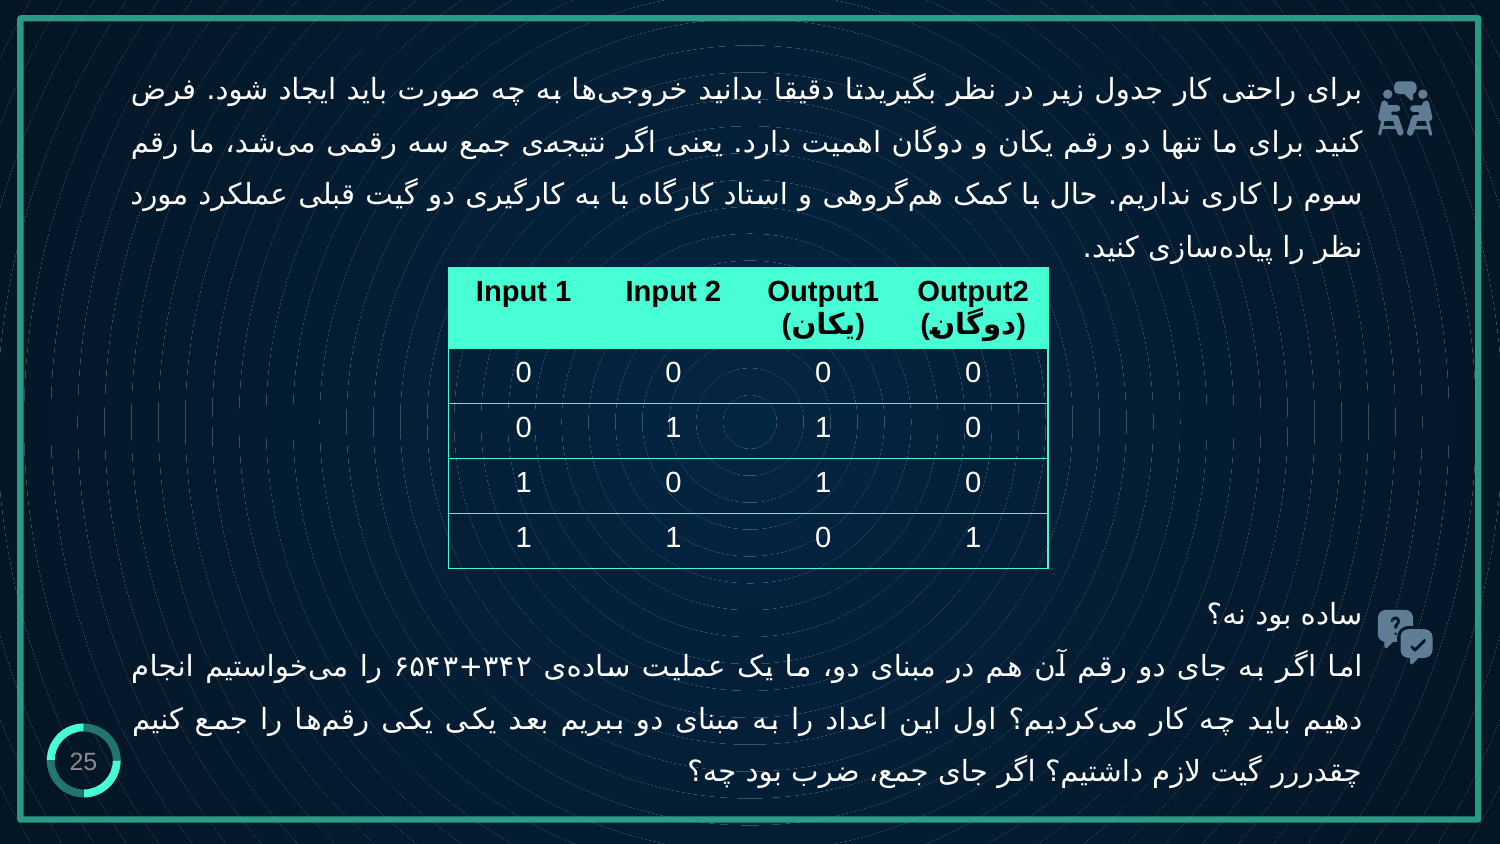

برای راحتی کار جدول زیر در نظر بگیریدتا دقیقا بدانید خروجی‌ها به چه صورت باید ایجاد شود. فرض کنید برای ما تنها دو رقم یکان و دوگان اهمیت دارد. یعنی اگر نتیجه‌ی جمع سه رقمی می‌شد، ما رقم سوم را کاری نداریم. حال با کمک هم‌گروهی و استاد کارگاه با به کارگیری دو گیت قبلی عملکرد مورد نظر را پیاده‌سازی کنید.

ساده بود نه؟
اما اگر به جای دو رقم آن هم در مبنای دو، ما یک عملیت ساده‌ی ۳۴۲+۶۵۴۳ را می‌خواستیم انجام دهیم باید چه کار می‌کردیم؟ اول این اعداد را به مبنای دو ببریم بعد یکی یکی رقم‌ها را جمع کنیم چقدررر گیت لازم داشتیم؟ اگر جای جمع، ضرب بود چه؟
| Input 1 | Input 2 | Output1 (یکان) | Output2 (دوگان) |
| --- | --- | --- | --- |
| 0 | 0 | 0 | 0 |
| 0 | 1 | 1 | 0 |
| 1 | 0 | 1 | 0 |
| 1 | 1 | 0 | 1 |

25